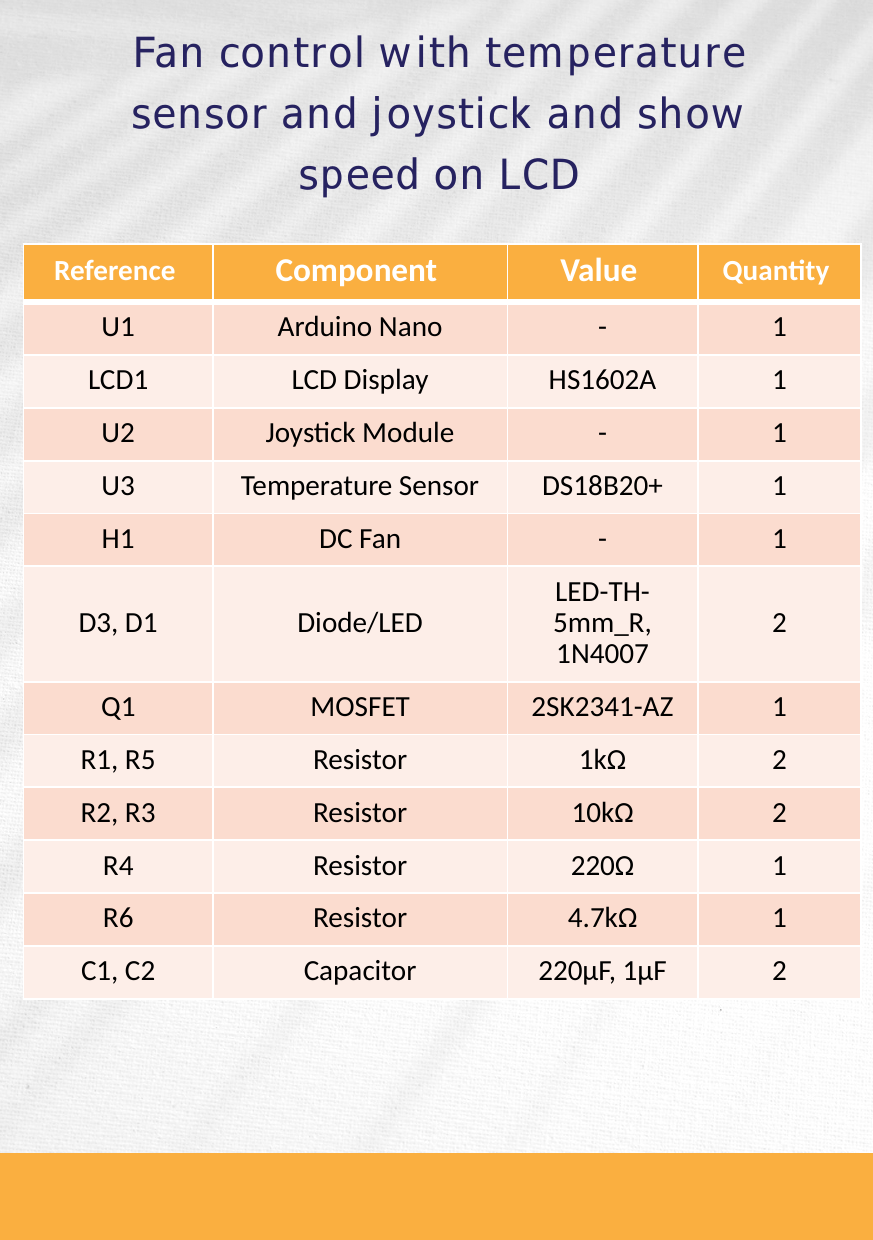

Fan control with temperature sensor and joystick and show speed on LCD
| Reference | Component | Value | Quantity |
| --- | --- | --- | --- |
| U1 | Arduino Nano | - | 1 |
| LCD1 | LCD Display | HS1602A | 1 |
| U2 | Joystick Module | - | 1 |
| U3 | Temperature Sensor | DS18B20+ | 1 |
| H1 | DC Fan | - | 1 |
| D3, D1 | Diode/LED | LED-TH-5mm\_R, 1N4007 | 2 |
| Q1 | MOSFET | 2SK2341-AZ | 1 |
| R1, R5 | Resistor | 1kΩ | 2 |
| R2, R3 | Resistor | 10kΩ | 2 |
| R4 | Resistor | 220Ω | 1 |
| R6 | Resistor | 4.7kΩ | 1 |
| C1, C2 | Capacitor | 220µF, 1µF | 2 |
10